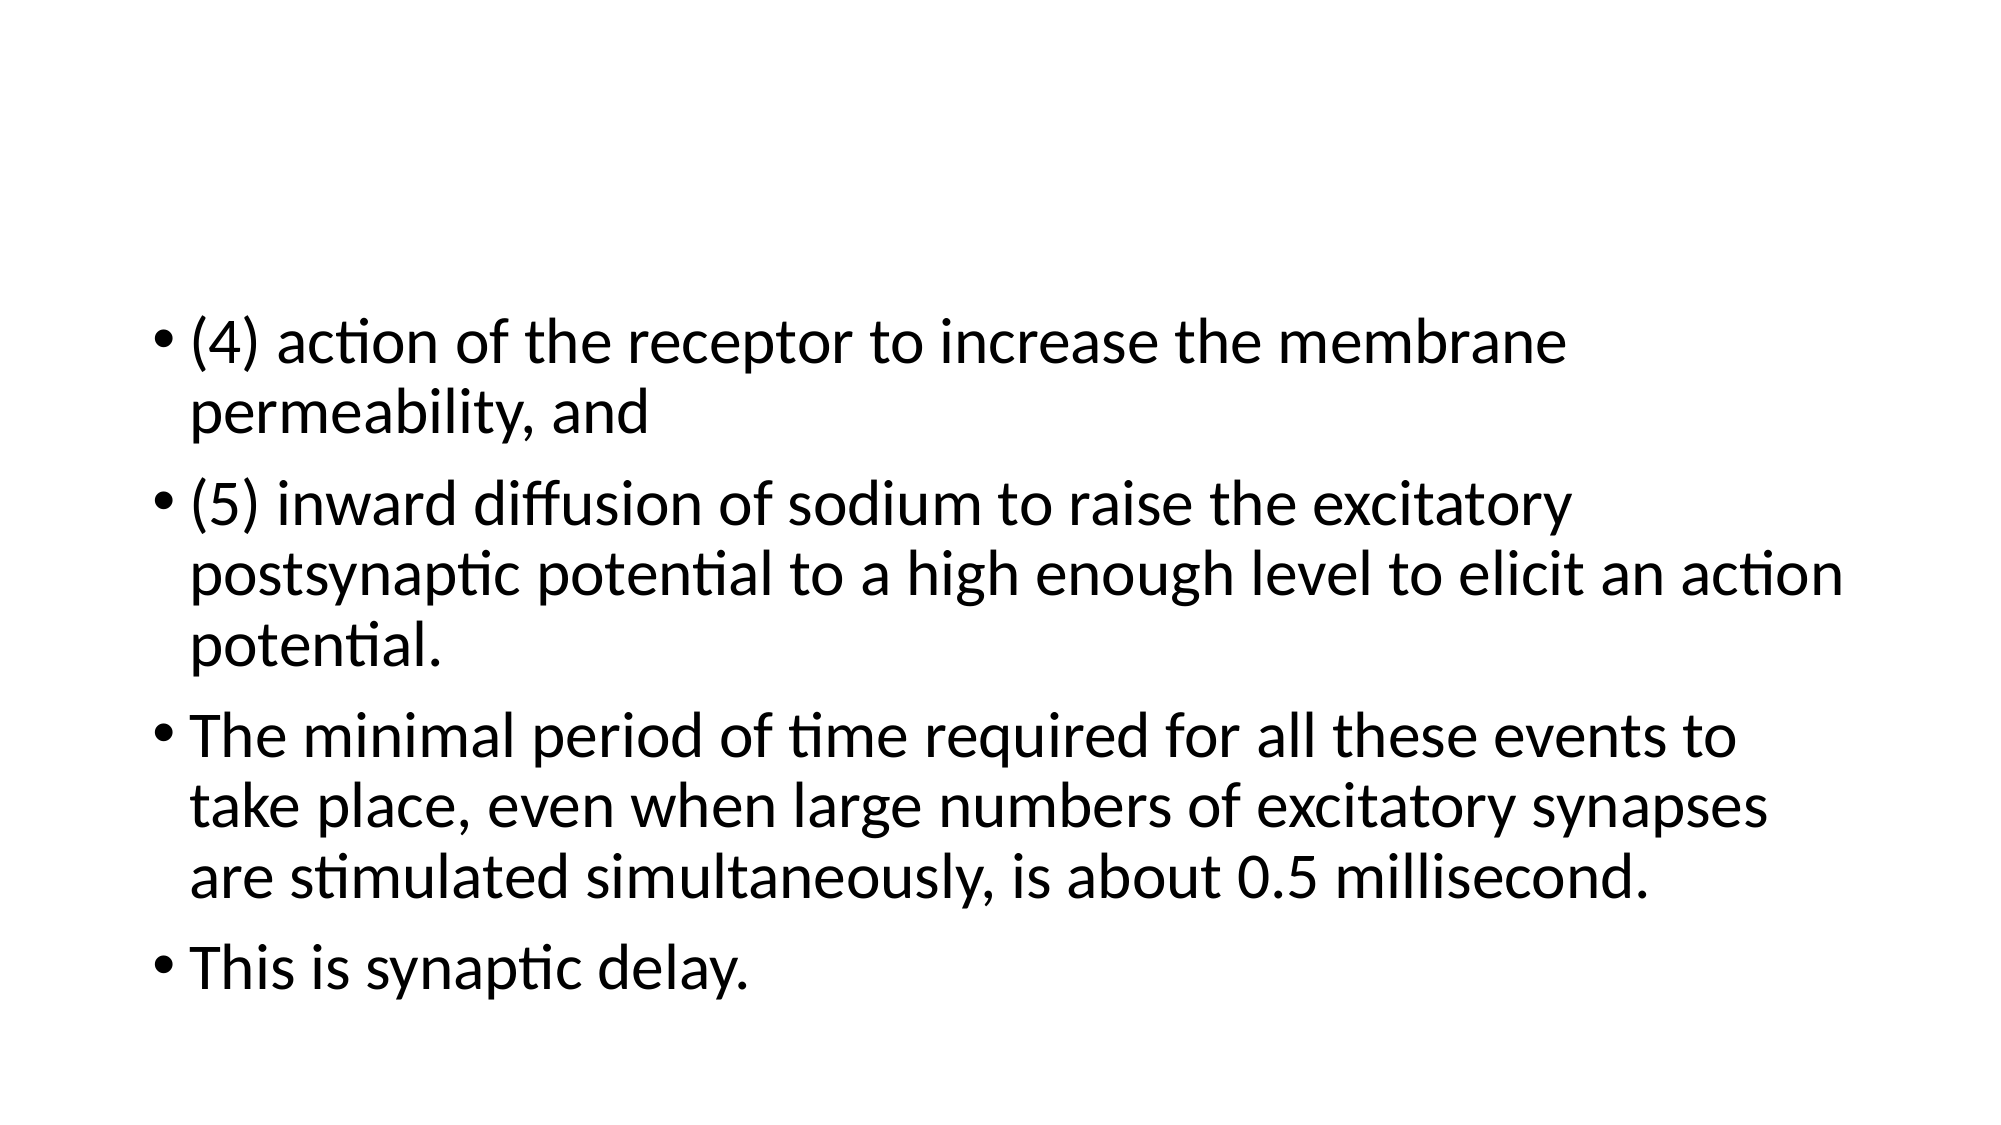

#
(4) action of the receptor to increase the membrane permeability, and
(5) inward diffusion of sodium to raise the excitatory postsynaptic potential to a high enough level to elicit an action potential.
The minimal period of time required for all these events to take place, even when large numbers of excitatory synapses are stimulated simultaneously, is about 0.5 millisecond.
This is synaptic delay.